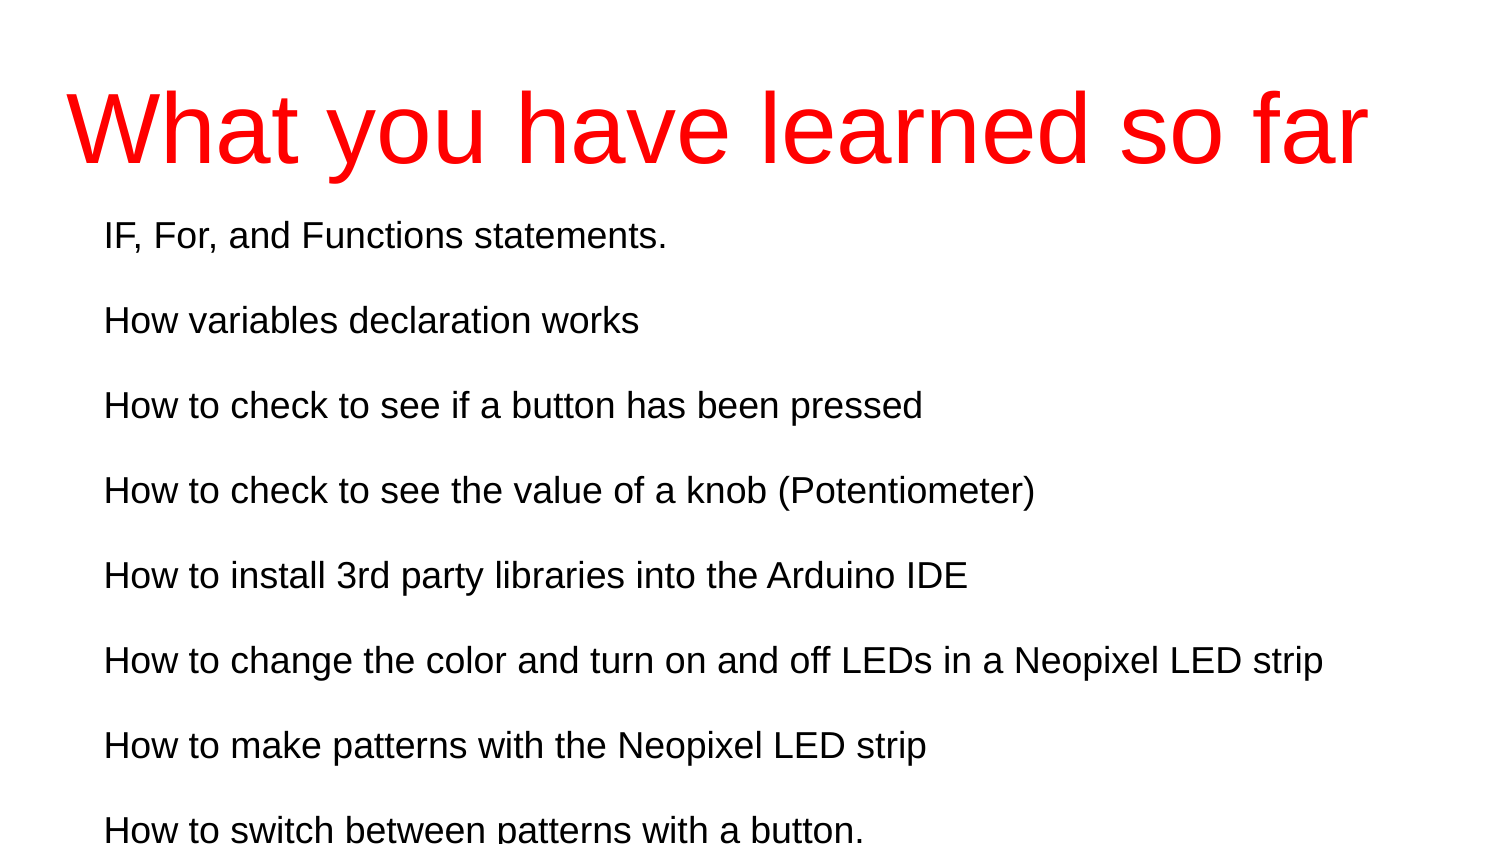

# What you have learned so far
IF, For, and Functions statements.
How variables declaration works
How to check to see if a button has been pressed
How to check to see the value of a knob (Potentiometer)
How to install 3rd party libraries into the Arduino IDE
How to change the color and turn on and off LEDs in a Neopixel LED strip
How to make patterns with the Neopixel LED strip
How to switch between patterns with a button.